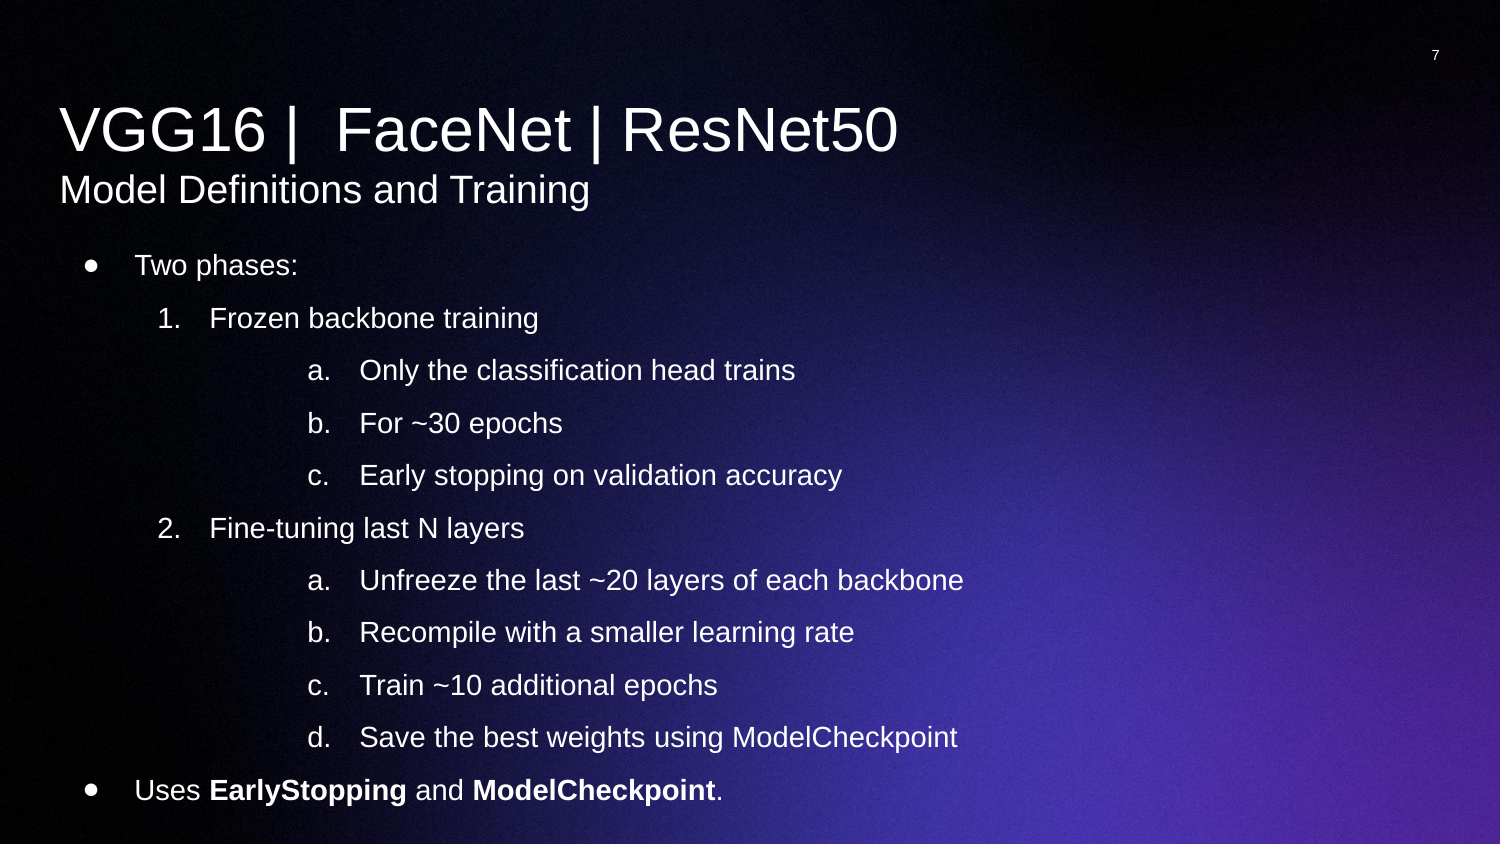

7
VGG16 |  FaceNet | ResNet50
Model Definitions and Training
Two phases:
Frozen backbone training
Only the classification head trains
For ~30 epochs
Early stopping on validation accuracy
Fine-tuning last N layers
Unfreeze the last ~20 layers of each backbone
Recompile with a smaller learning rate
Train ~10 additional epochs
Save the best weights using ModelCheckpoint
Uses EarlyStopping and ModelCheckpoint.